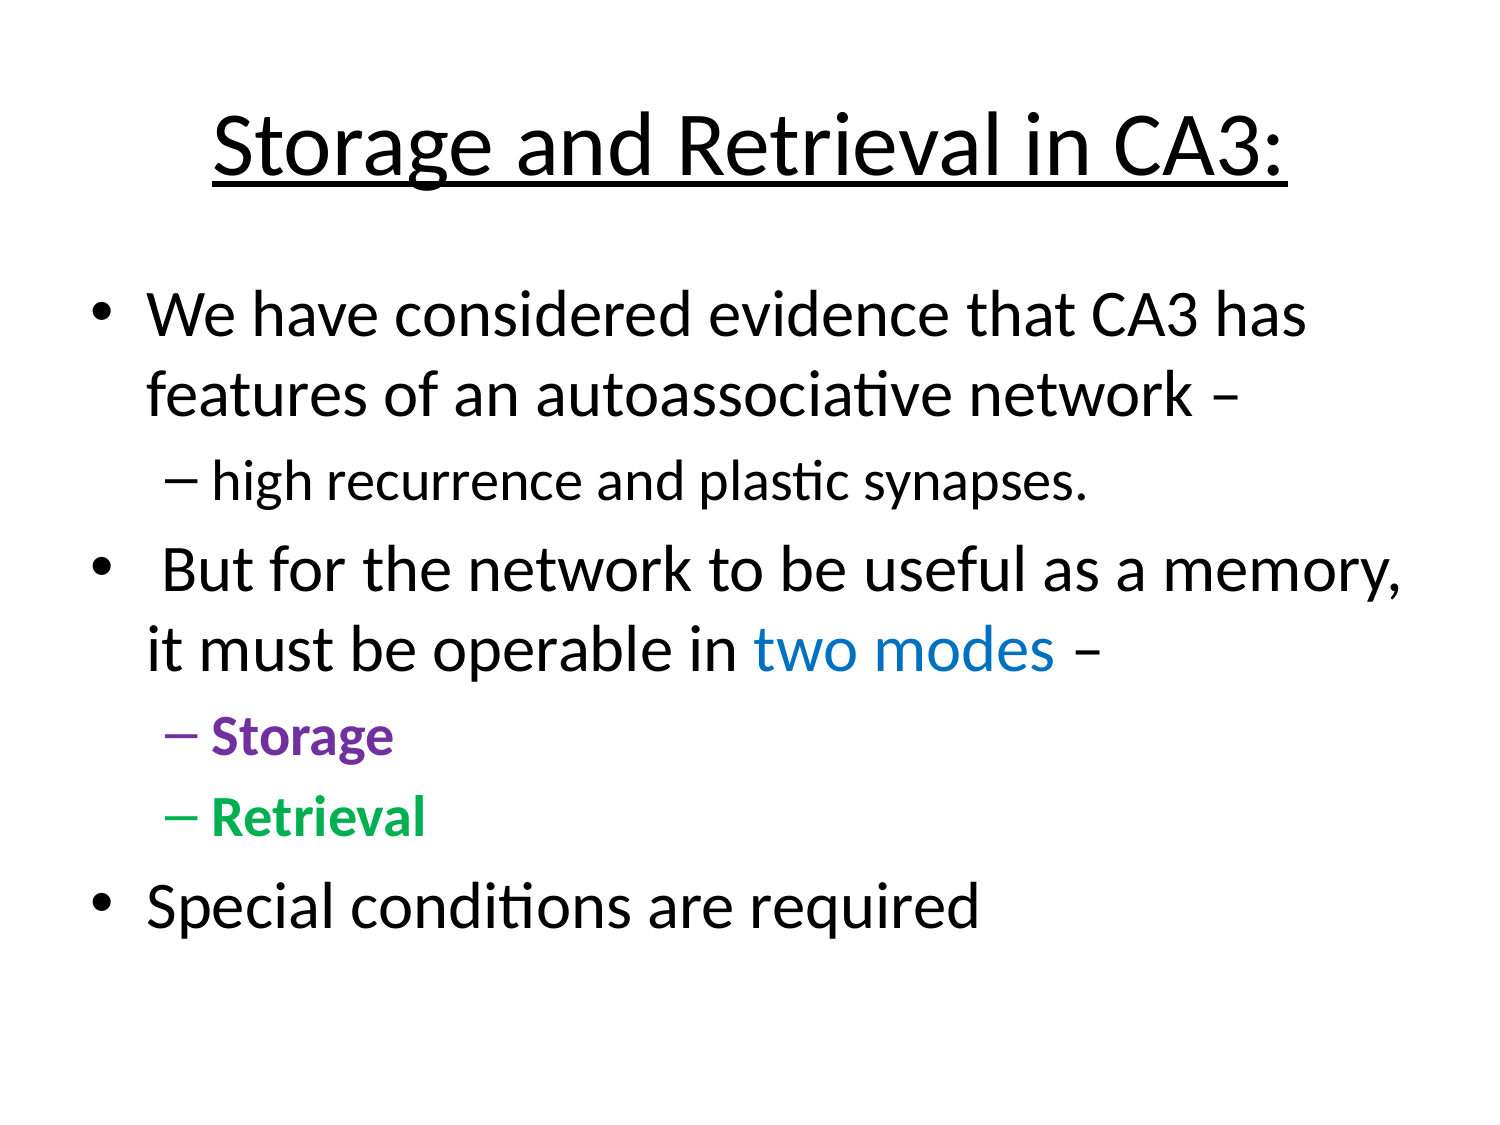

# Storage and Retrieval in CA3:
We have considered evidence that CA3 has features of an autoassociative network –
high recurrence and plastic synapses.
 But for the network to be useful as a memory, it must be operable in two modes –
Storage
Retrieval
Special conditions are required